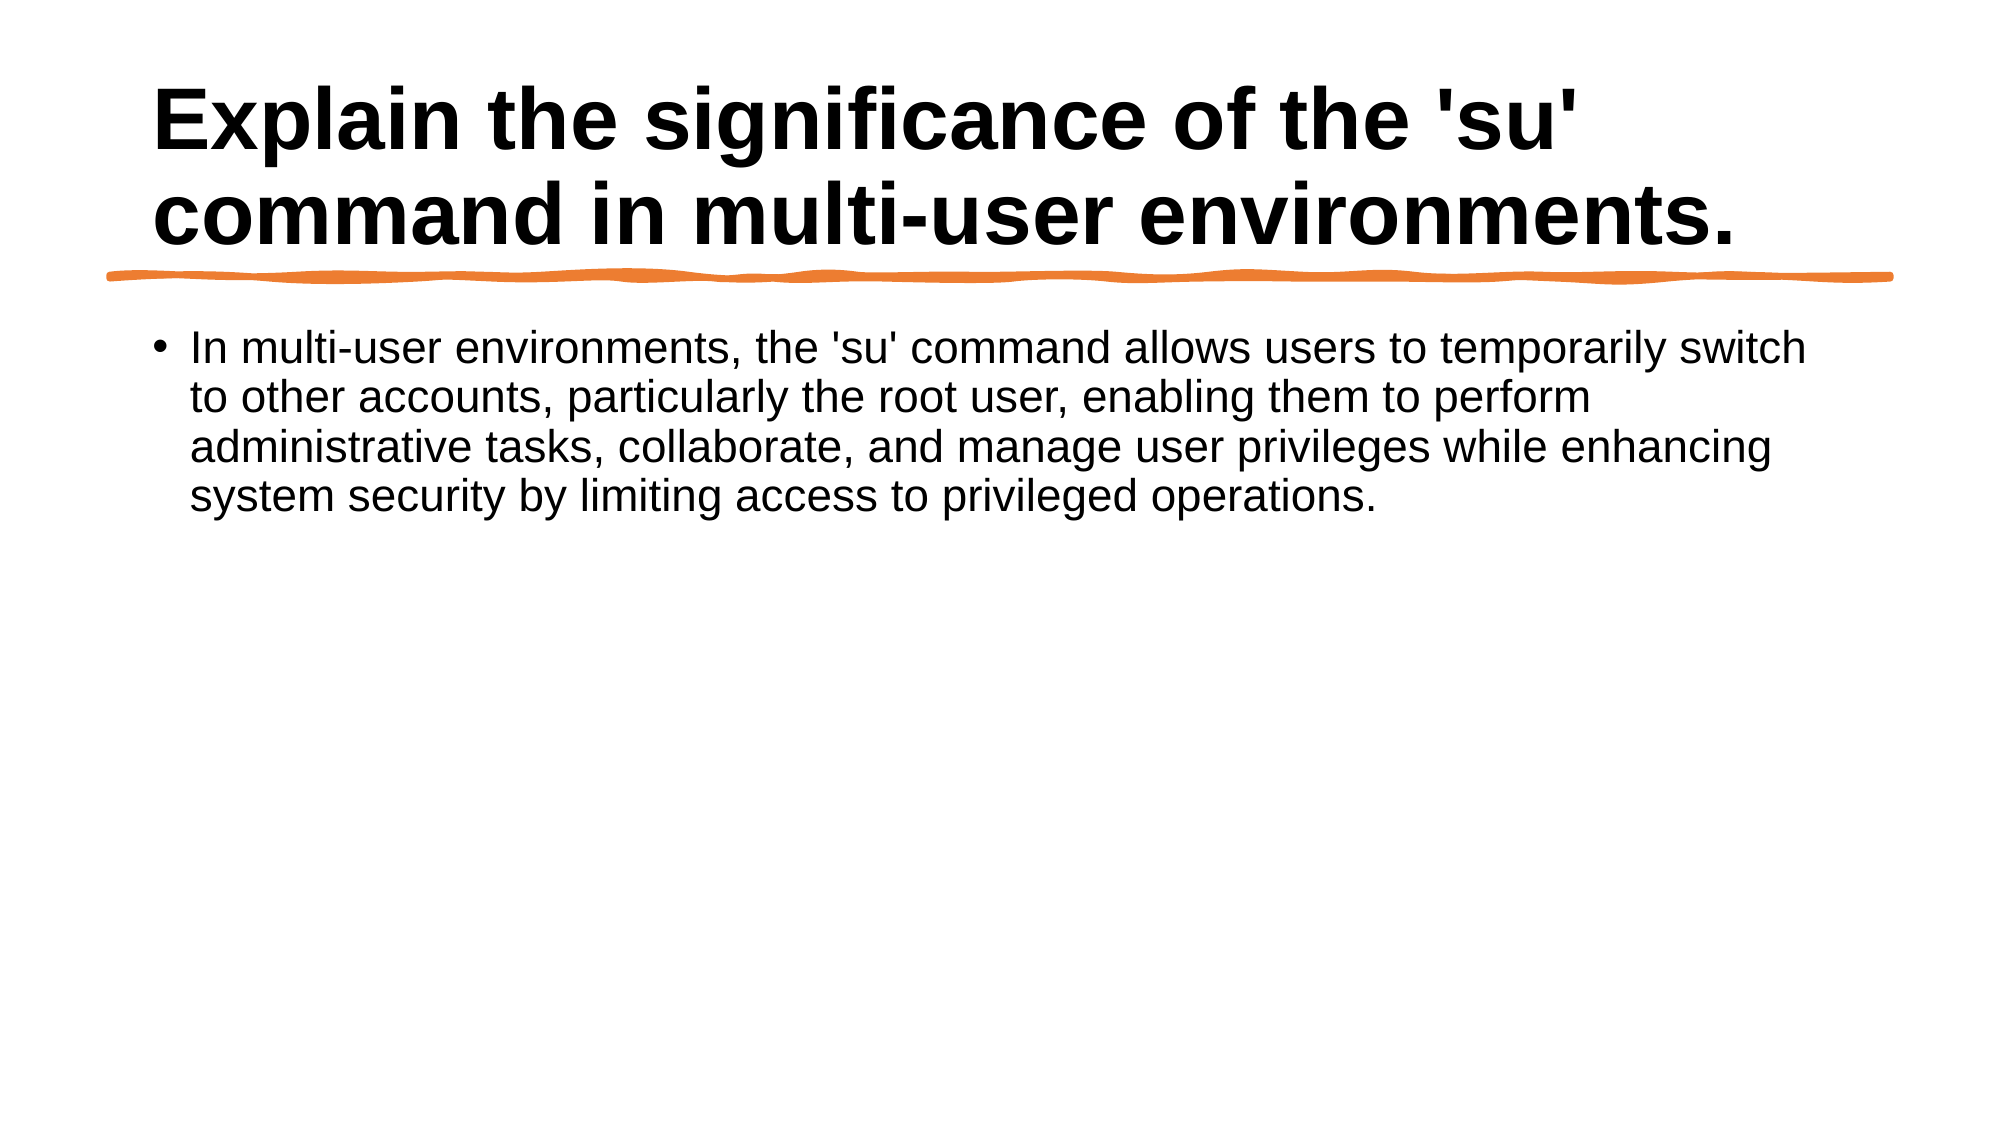

# Explain the significance of the 'su' command in multi-user environments.

In multi-user environments, the 'su' command allows users to temporarily switch to other accounts, particularly the root user, enabling them to perform administrative tasks, collaborate, and manage user privileges while enhancing system security by limiting access to privileged operations.